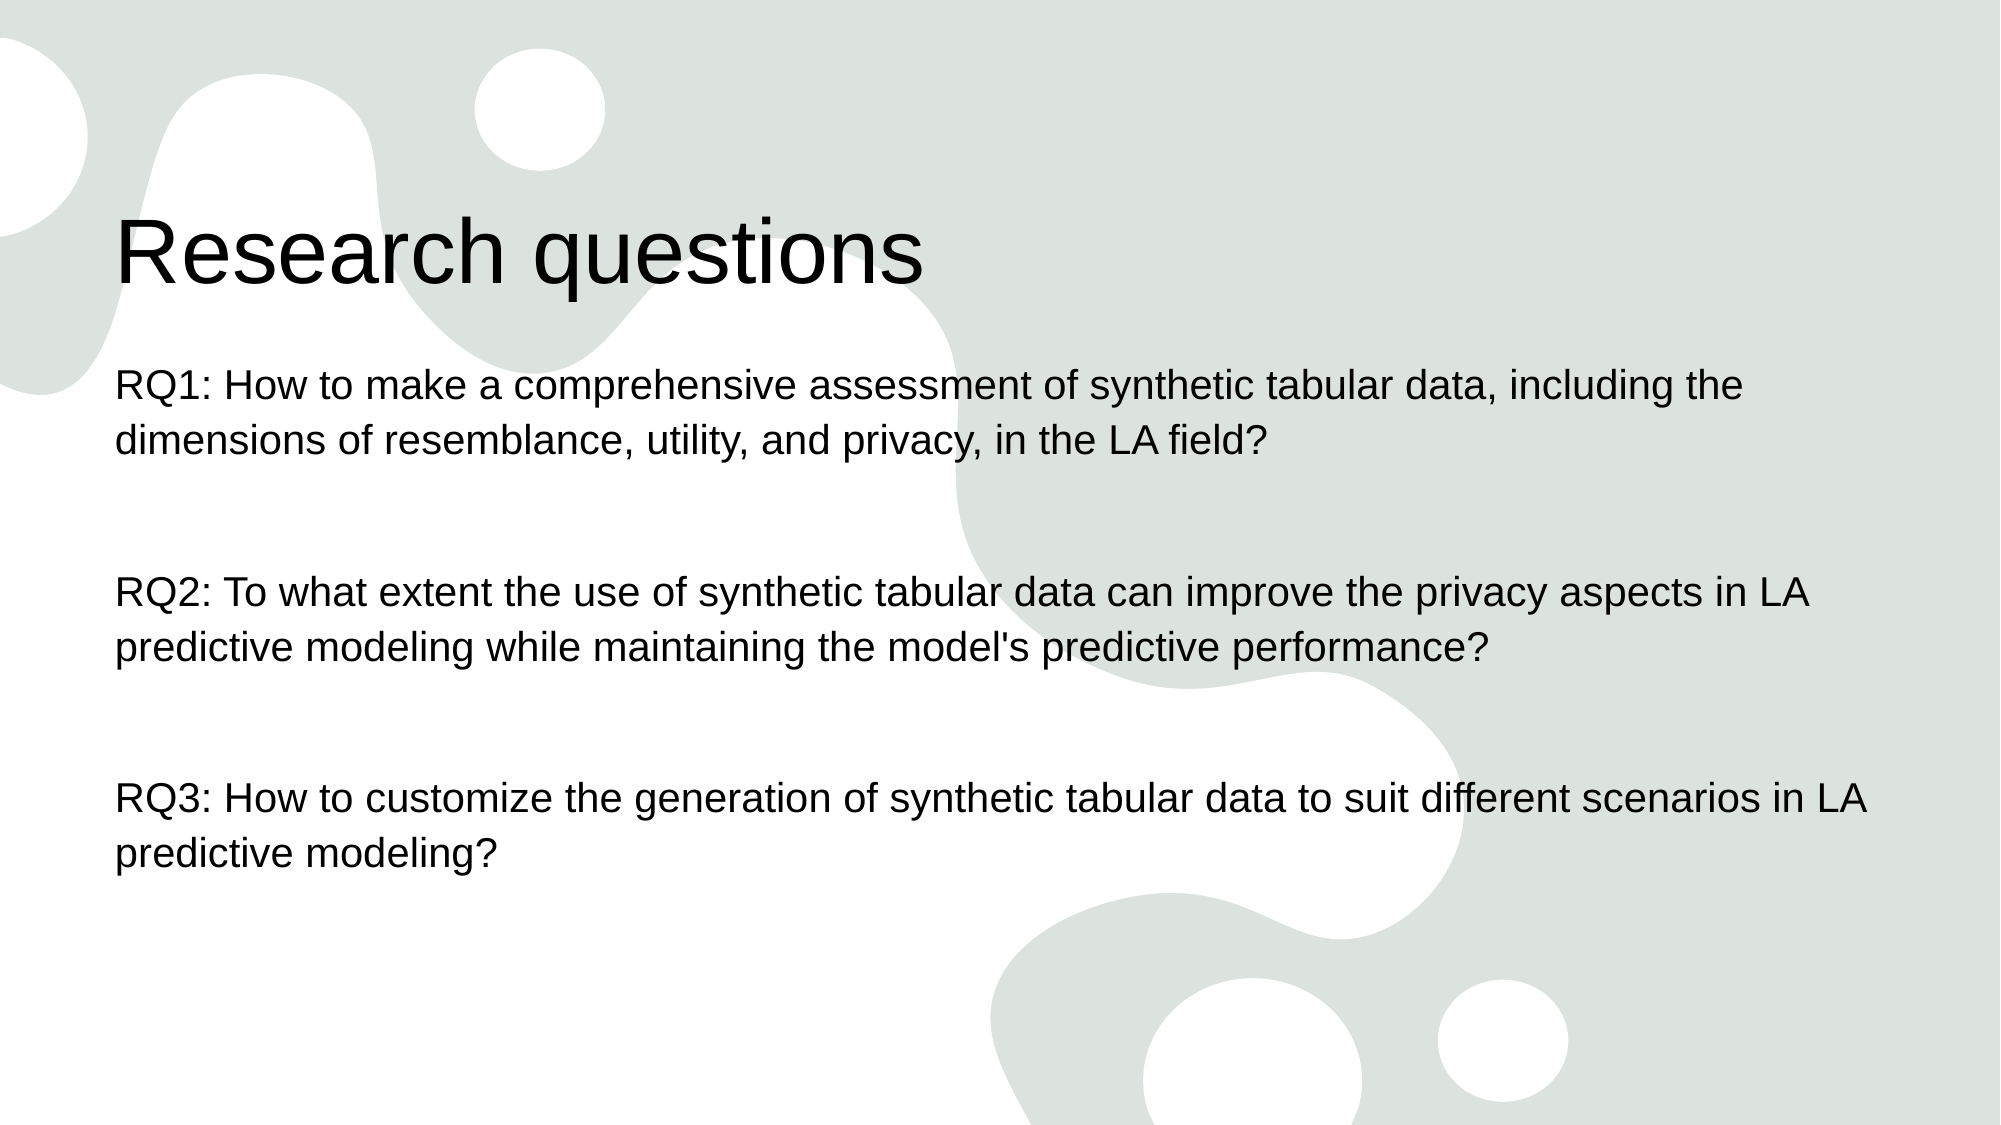

# Research questions
RQ1: How to make a comprehensive assessment of synthetic tabular data, including the dimensions of resemblance, utility, and privacy, in the LA field?

RQ2: To what extent the use of synthetic tabular data can improve the privacy aspects in LA predictive modeling while maintaining the model's predictive performance?

RQ3: How to customize the generation of synthetic tabular data to suit different scenarios in LA predictive modeling?